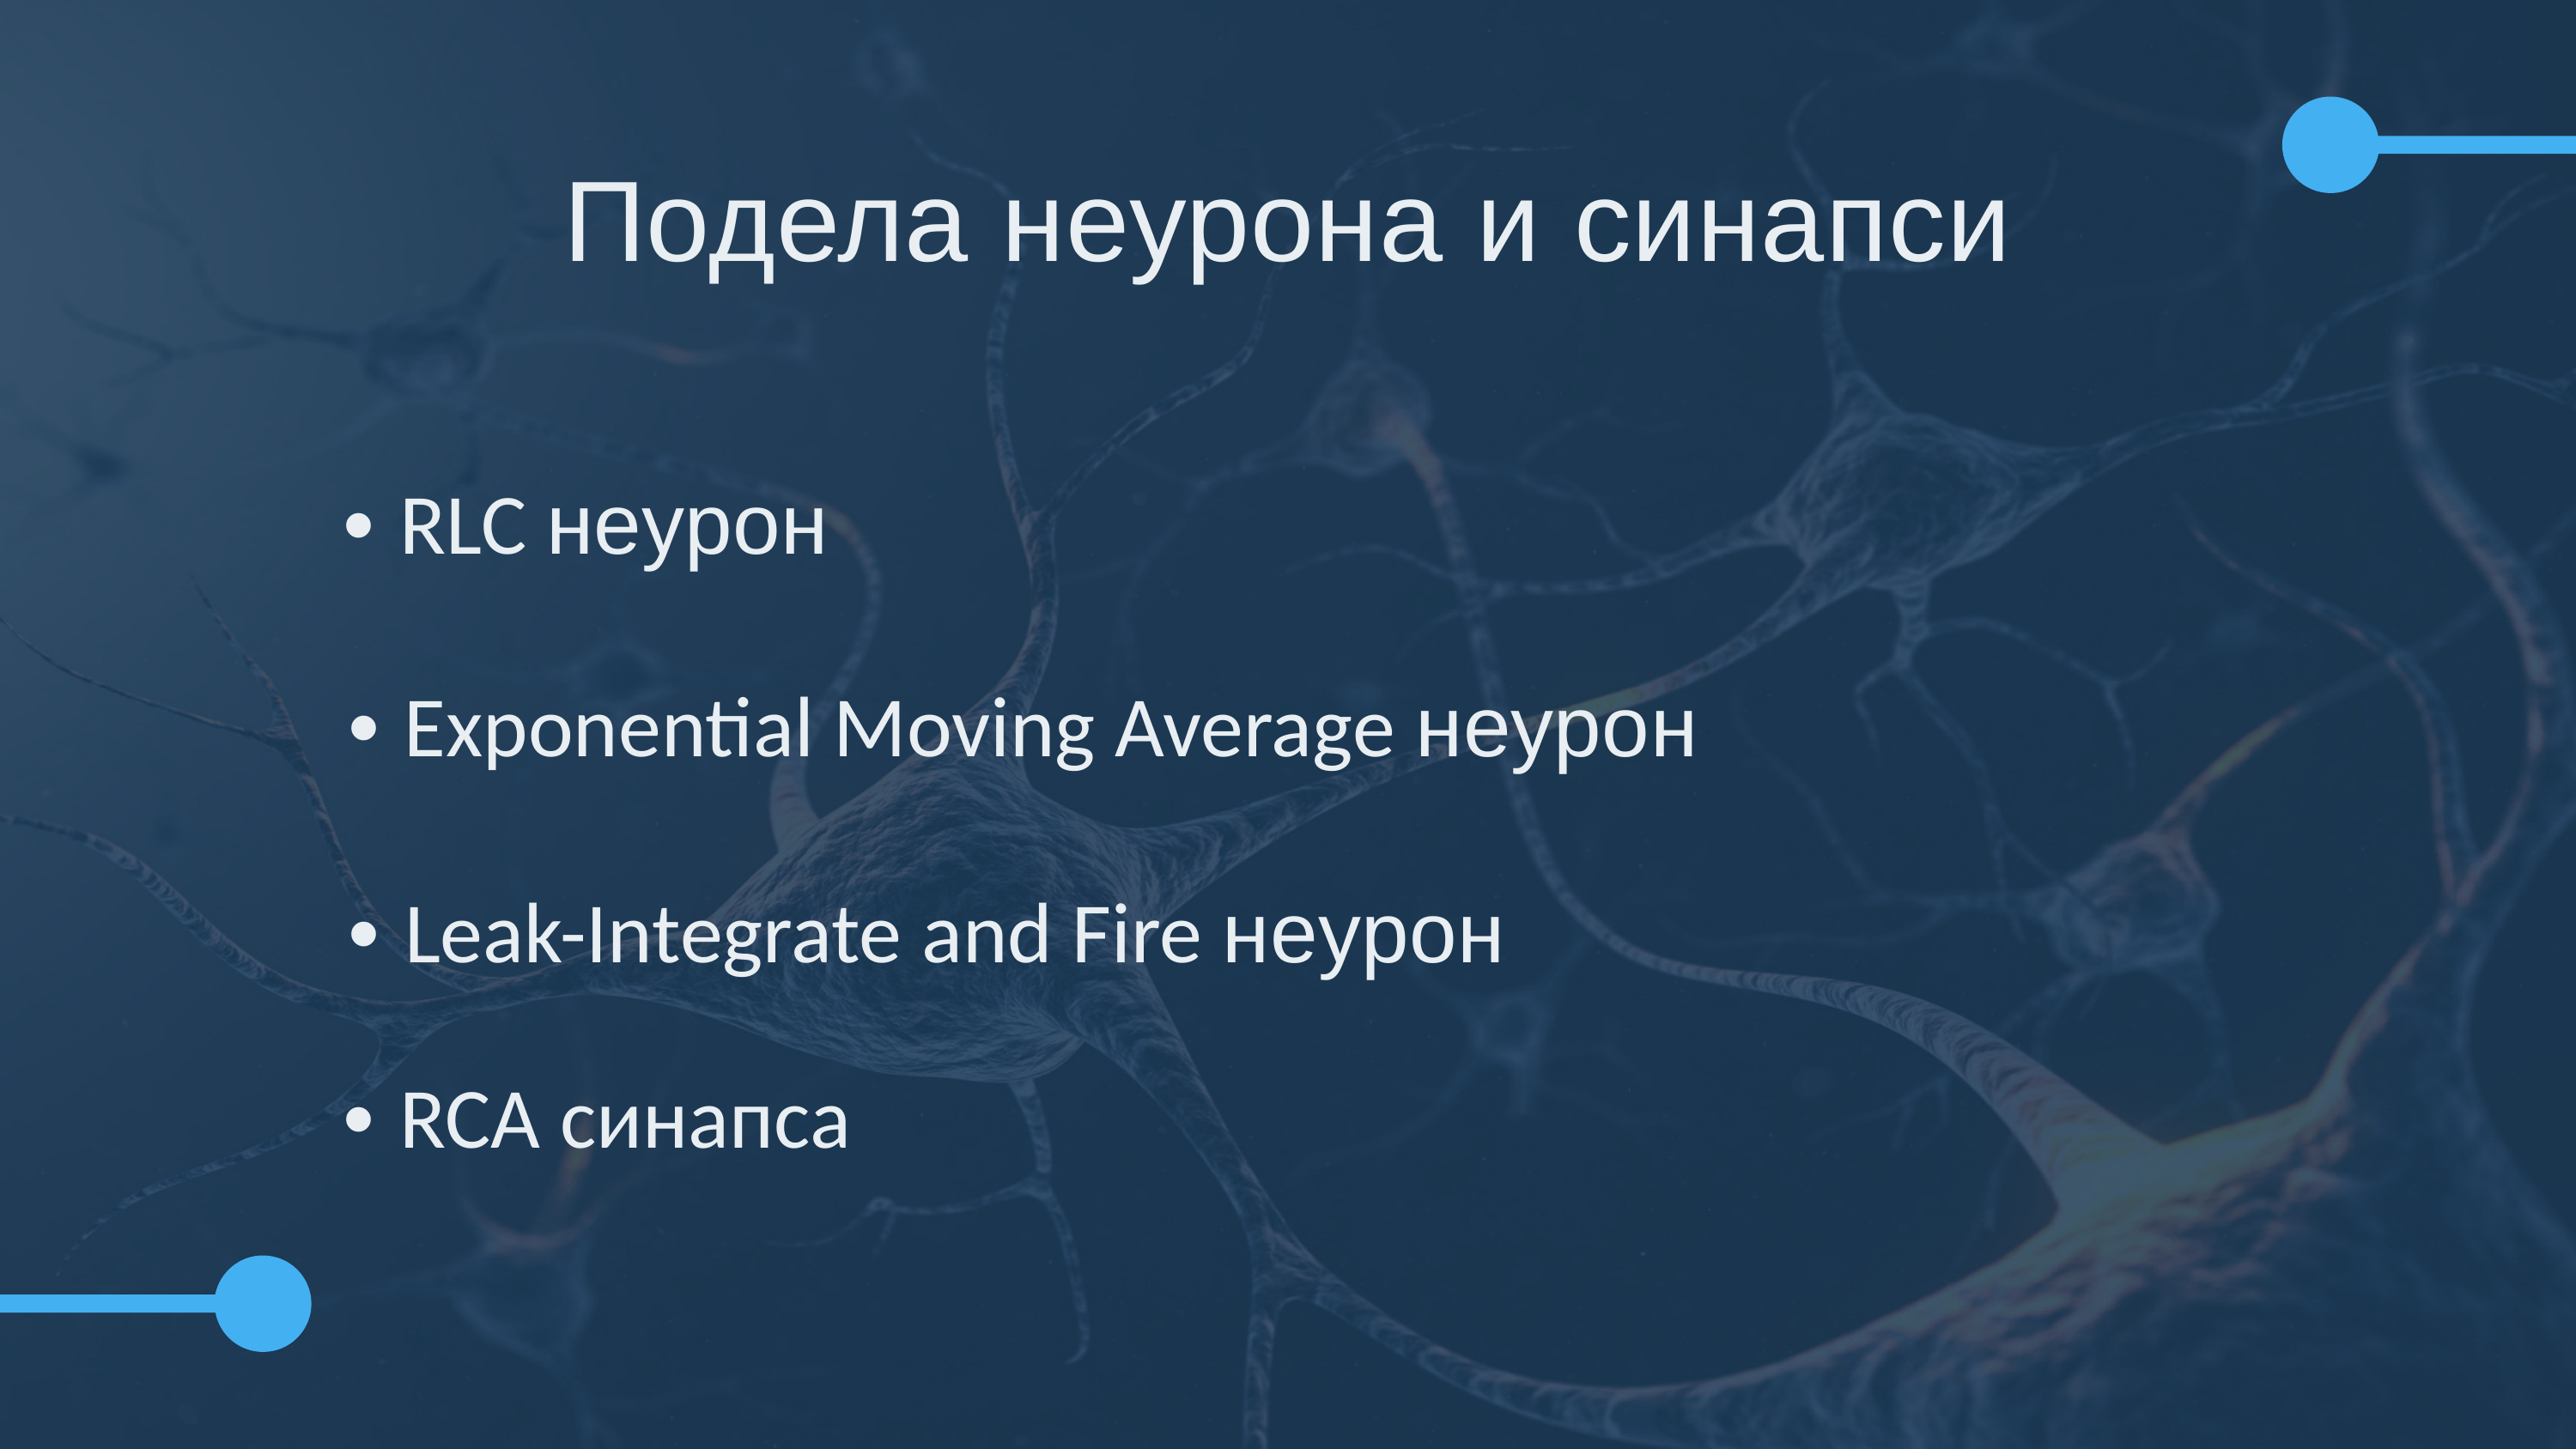

Подела неурона и синапси
• RLC неурон
• Exponential Moving Average неурон
• Leak-Integrate and Fire неурон
• RCA синапса